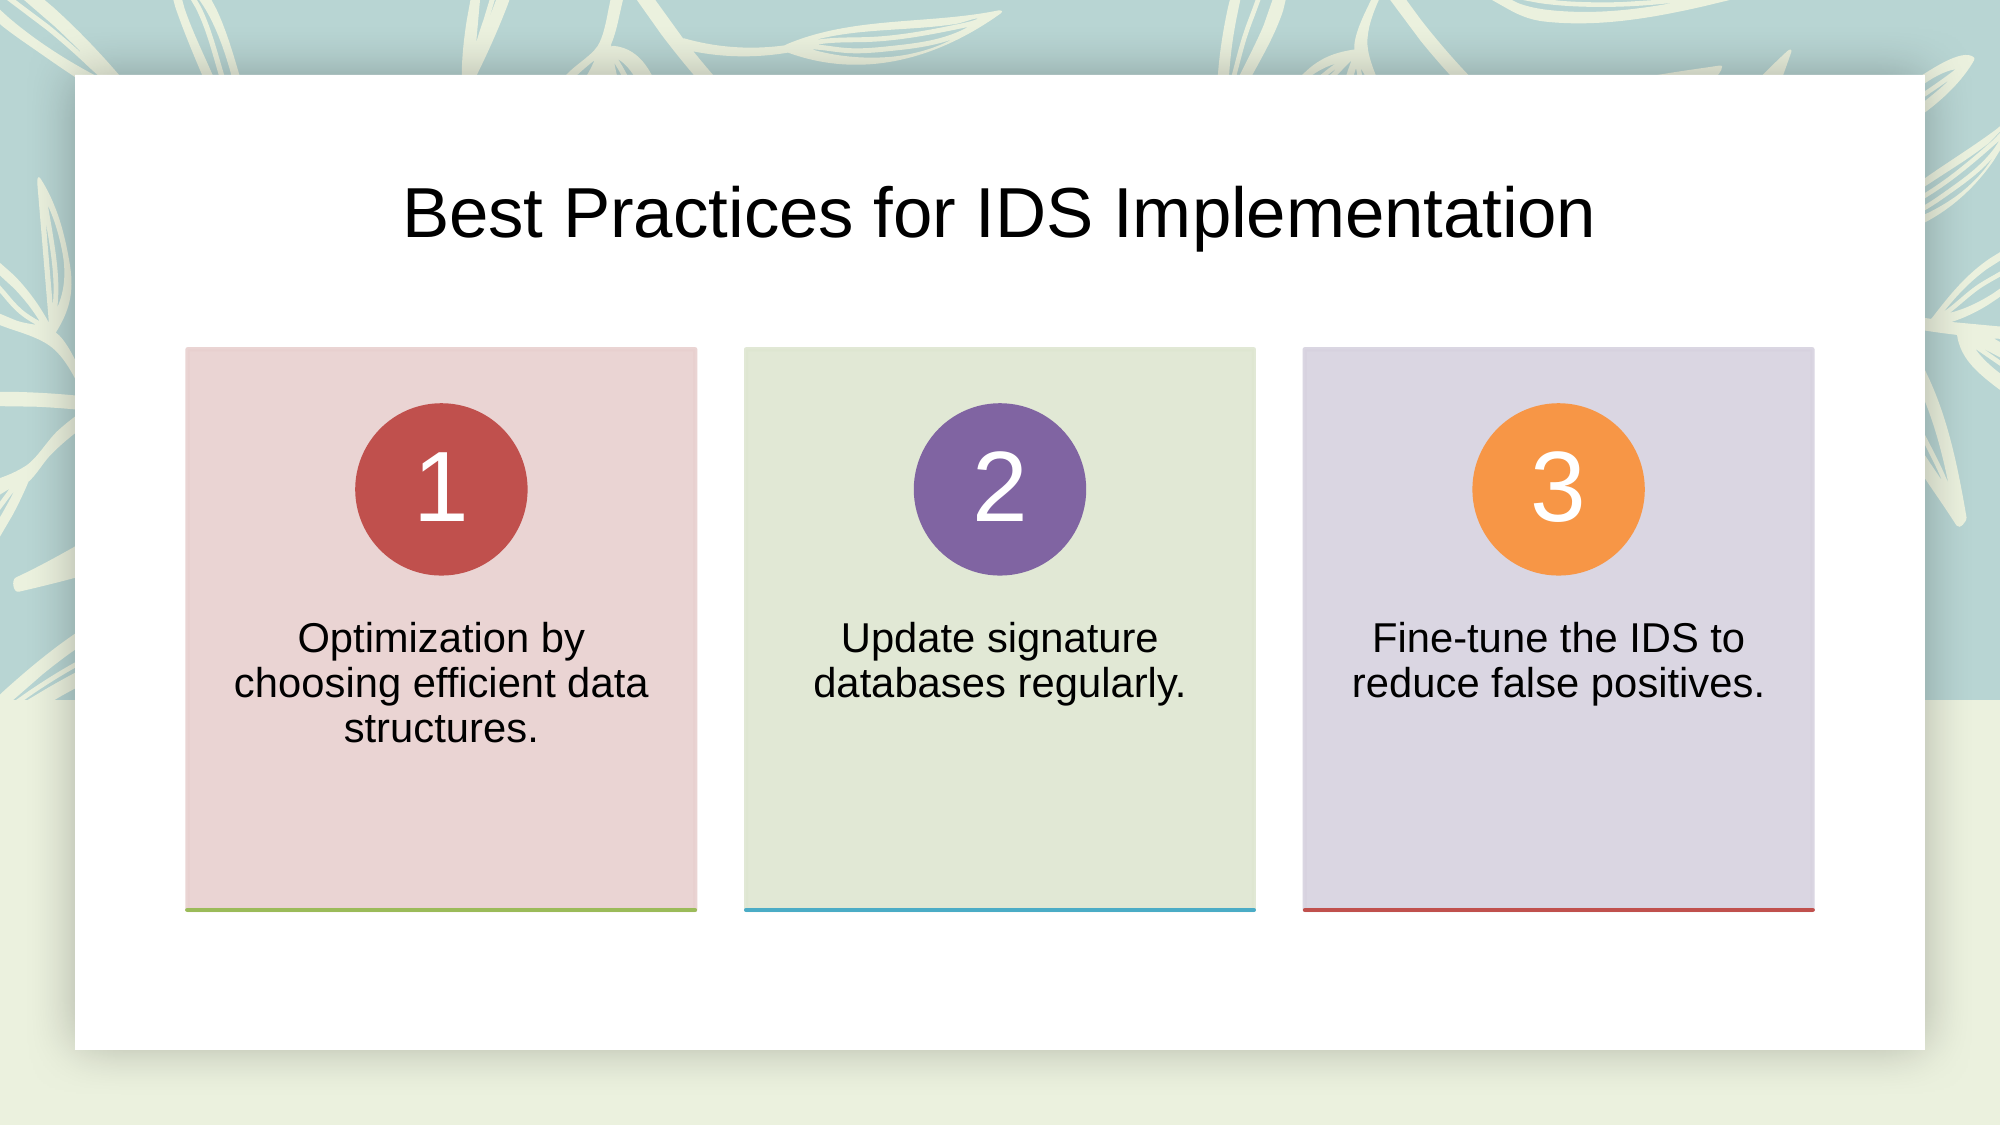

# Best Practices for IDS Implementation
Optimization by choosing efficient data structures.
1
Update signature databases regularly.
2
Fine-tune the IDS to reduce false positives.
3